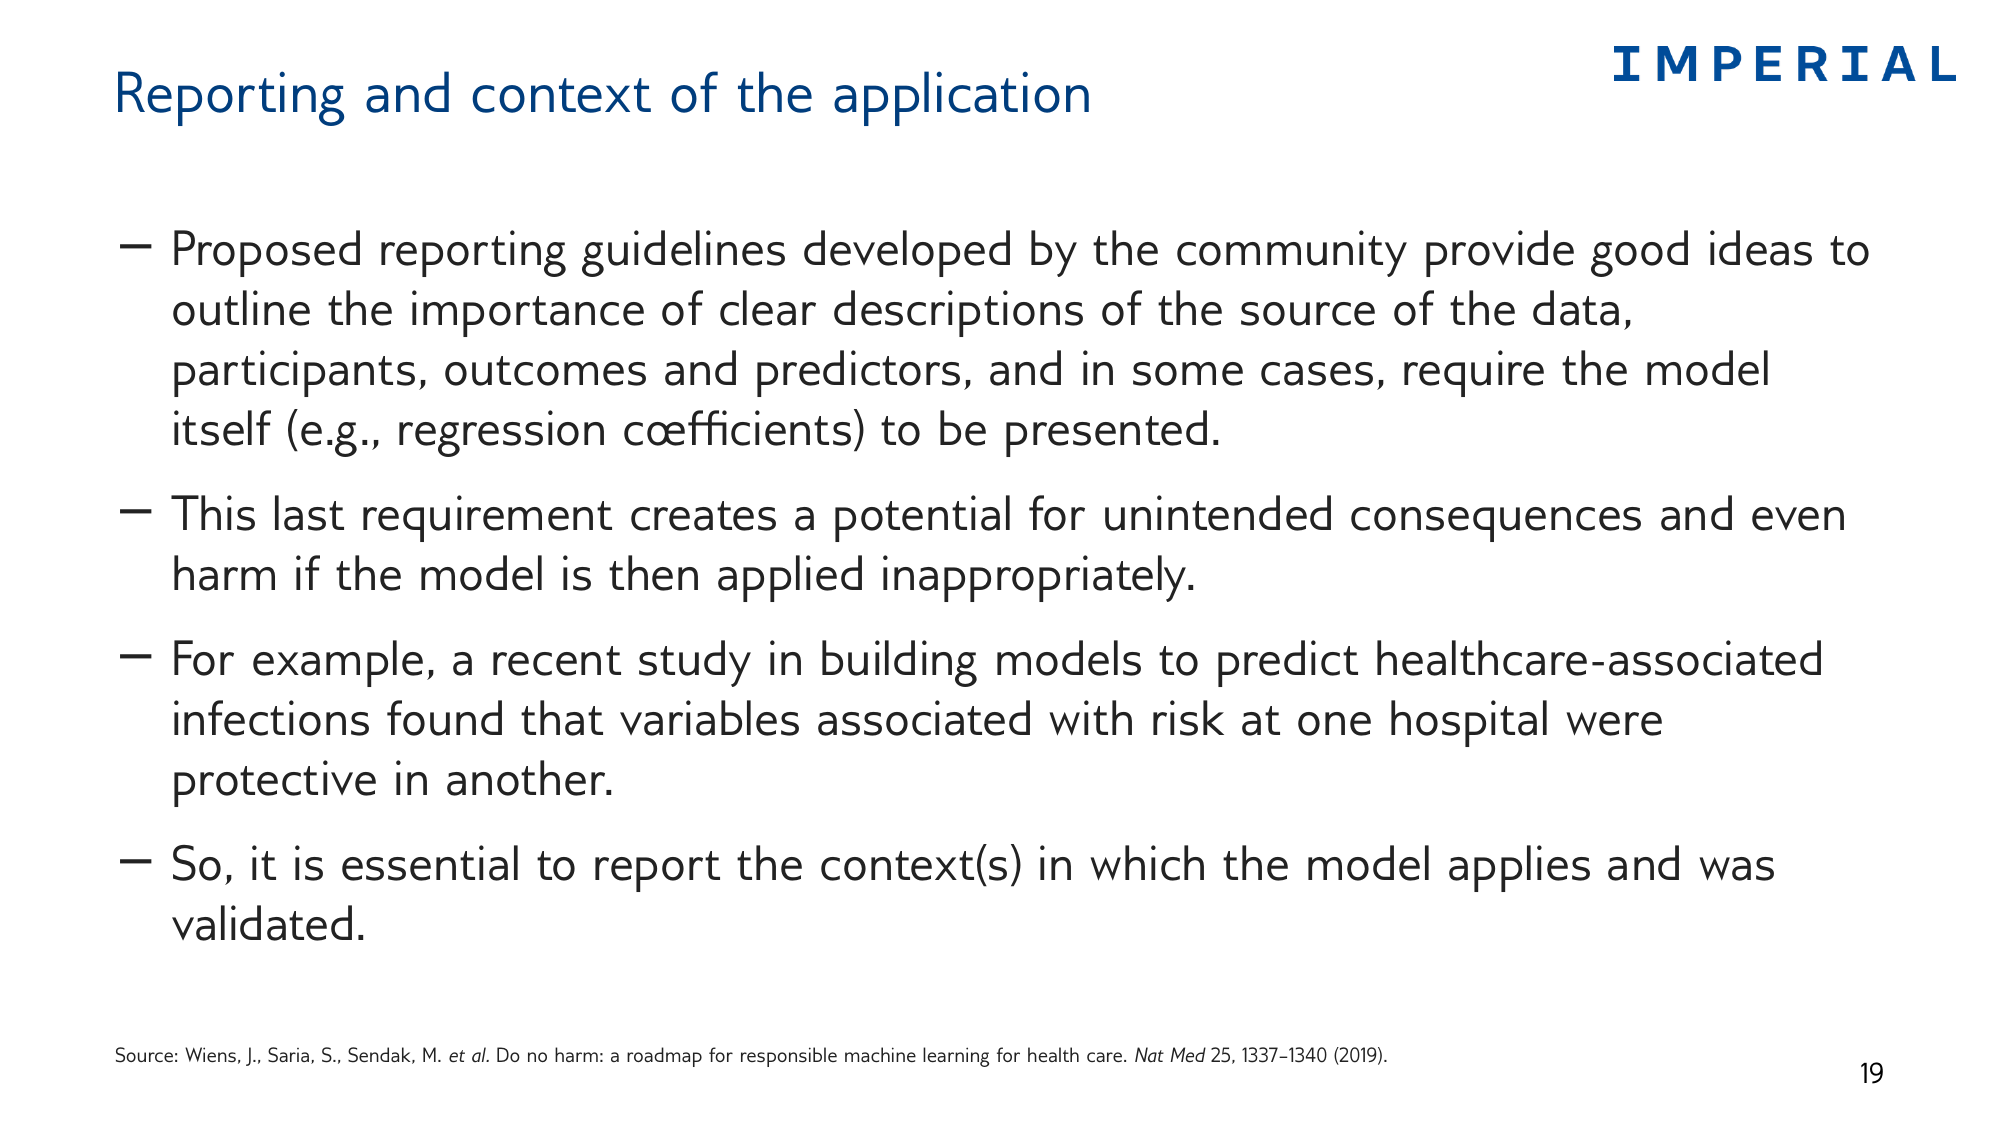

# Reporting and context of the application
Proposed reporting guidelines developed by the community provide good ideas to outline the importance of clear descriptions of the source of the data, participants, outcomes and predictors, and in some cases, require the model itself (e.g., regression coefficients) to be presented.
This last requirement creates a potential for unintended consequences and even harm if the model is then applied inappropriately.
For example, a recent study in building models to predict healthcare-associated infections found that variables associated with risk at one hospital were protective in another.
So, it is essential to report the context(s) in which the model applies and was validated.
Source: Wiens, J., Saria, S., Sendak, M. et al. Do no harm: a roadmap for responsible machine learning for health care. Nat Med 25, 1337–1340 (2019).
19